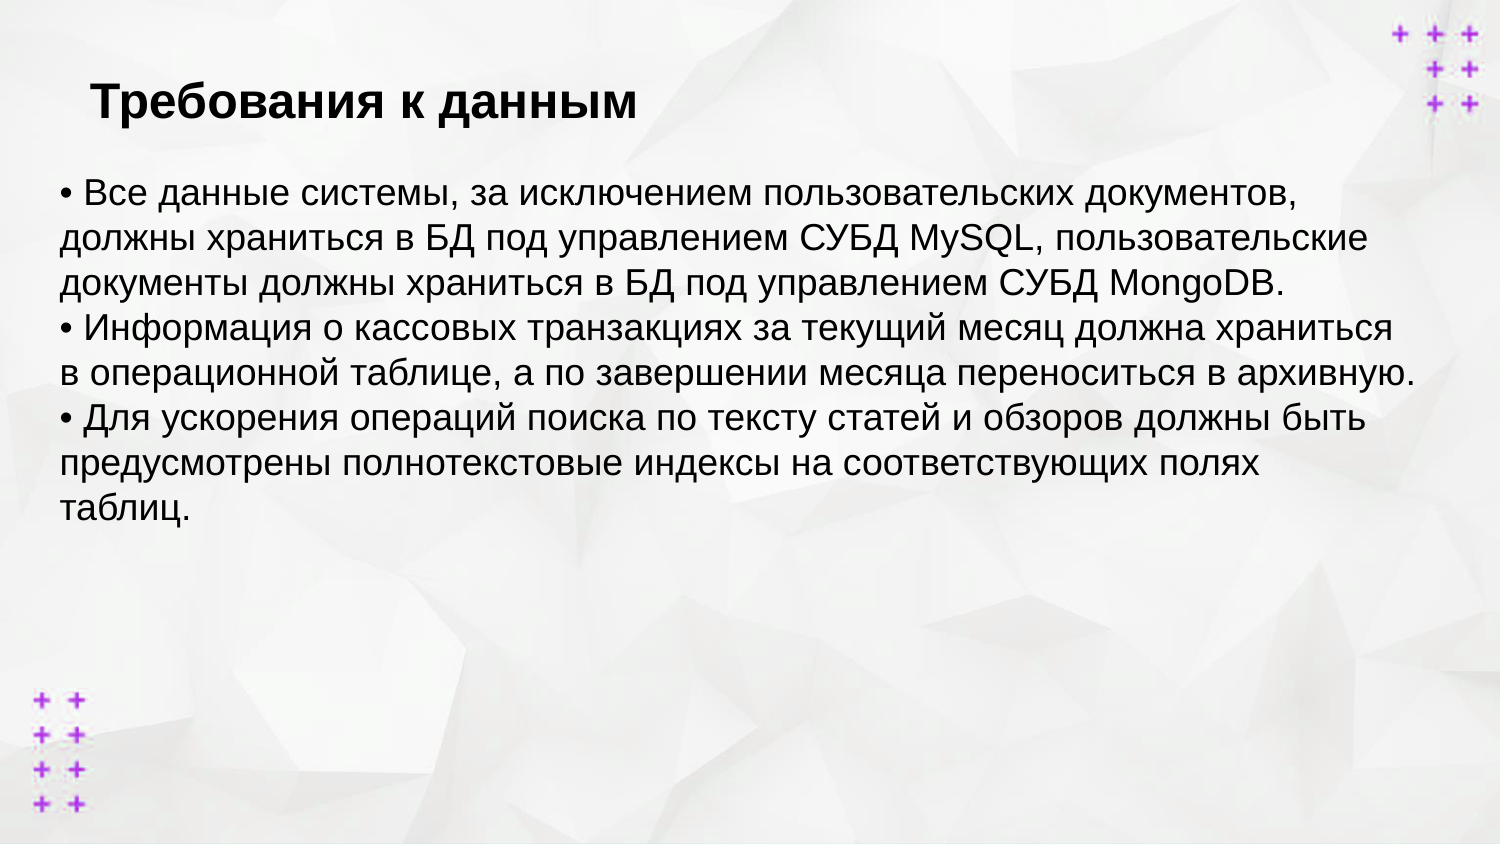

Требования к данным
• Все данные системы, за исключением пользовательских документов,
должны храниться в БД под управлением СУБД MySQL, пользовательские
документы должны храниться в БД под управлением СУБД MongoDB.
• Информация о кассовых транзакциях за текущий месяц должна храниться
в операционной таблице, а по завершении месяца переноситься в архивную.
• Для ускорения операций поиска по тексту статей и обзоров должны быть
предусмотрены полнотекстовые индексы на соответствующих полях
таблиц.